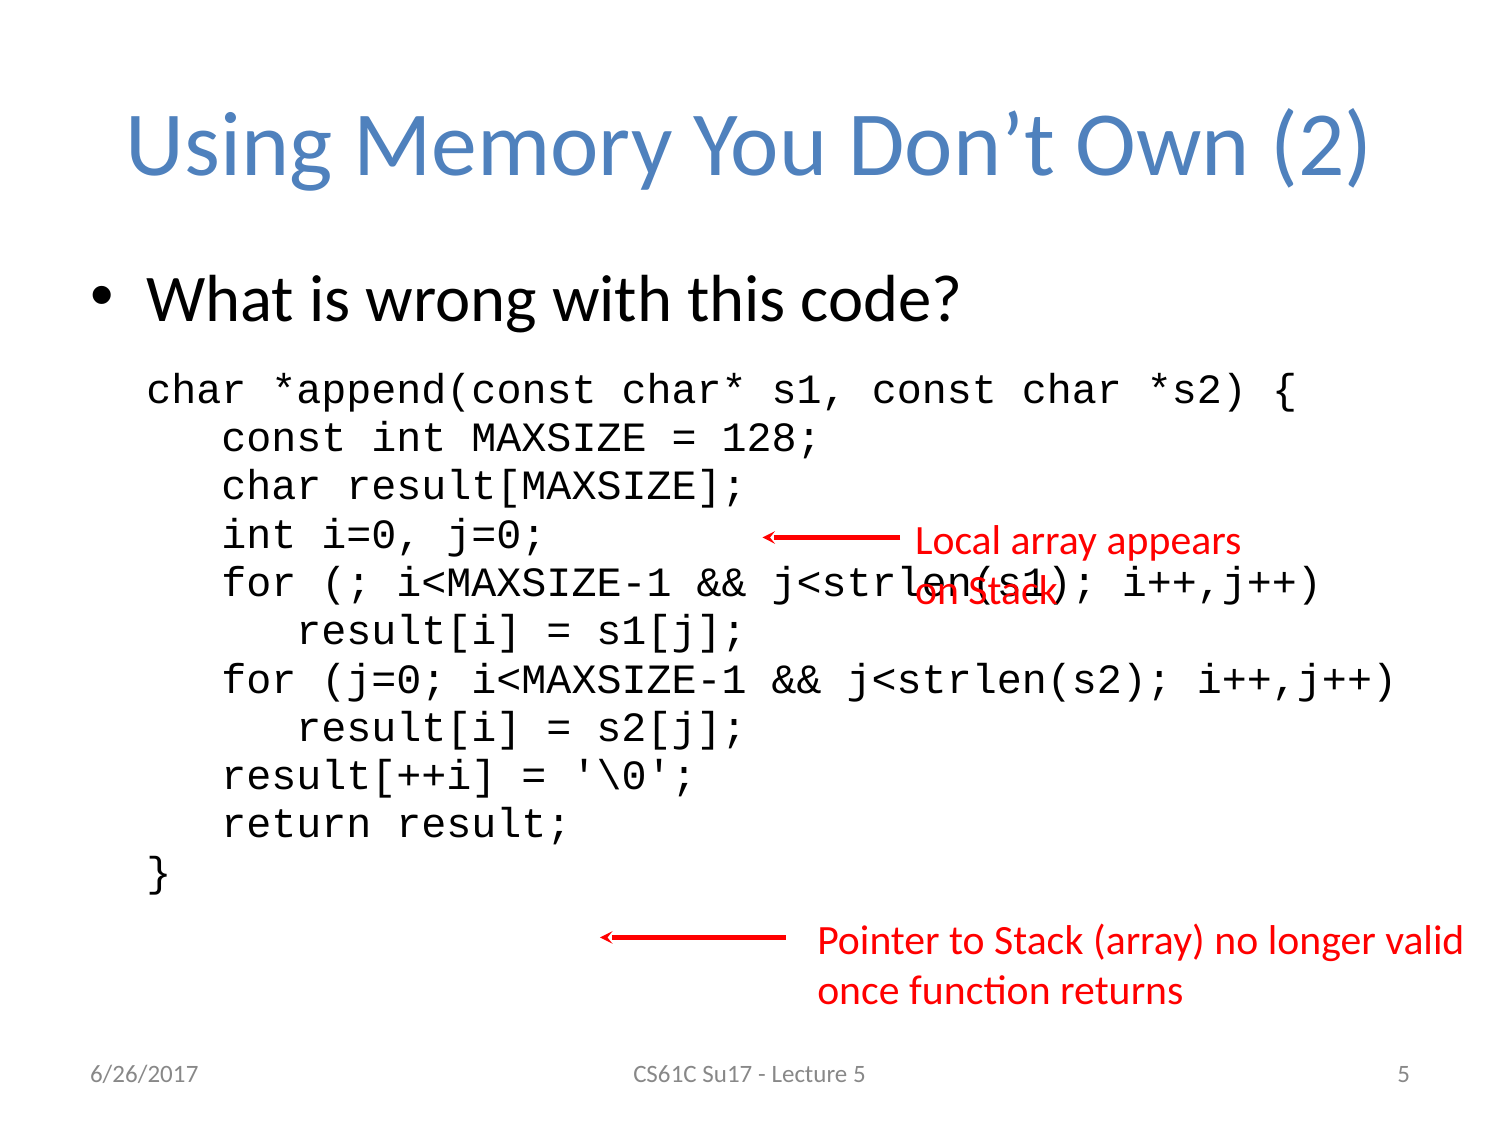

# Using Memory You Don’t Own (2)
What is wrong with this code?
	char *append(const char* s1, const char *s2) {
	   const int MAXSIZE = 128;
	   char result[MAXSIZE];
	   int i=0, j=0;
	   for (; i<MAXSIZE-1 && j<strlen(s1); i++,j++)
	      result[i] = s1[j];
	   for (j=0; i<MAXSIZE-1 && j<strlen(s2); i++,j++)
	      result[i] = s2[j];
	   result[++i] = '\0';
	   return result;
	}
Local array appears
on Stack
Pointer to Stack (array) no longer valid once function returns
6/26/2017
CS61C Su17 - Lecture 5
5